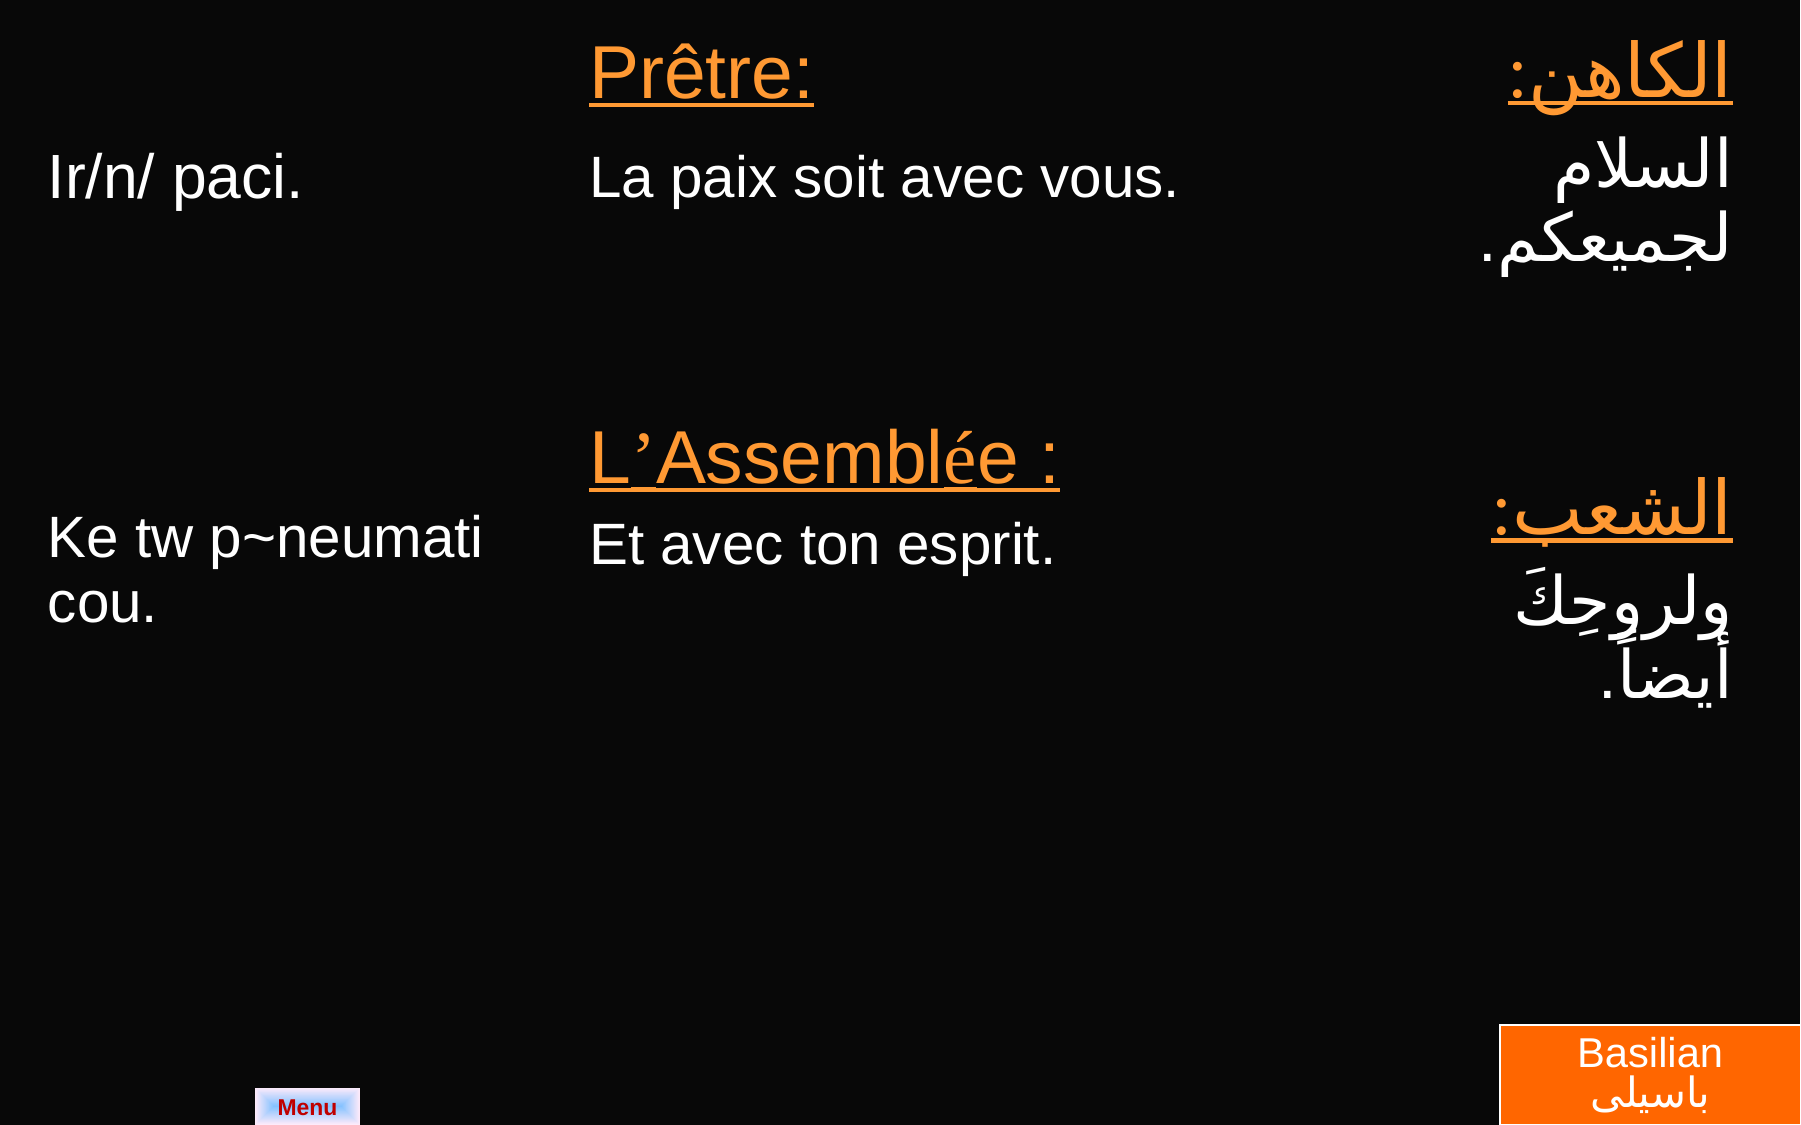

| Ir/n/ paci. Ke tw p~neumati cou. | Prêtre: La paix soit avec vous. L’Assemblée : Et avec ton esprit. | الكاهن: السلام لجميعكم. الشعب: ولروحِكَ أيضاً. |
| --- | --- | --- |

Basilian
باسيلى

Menu